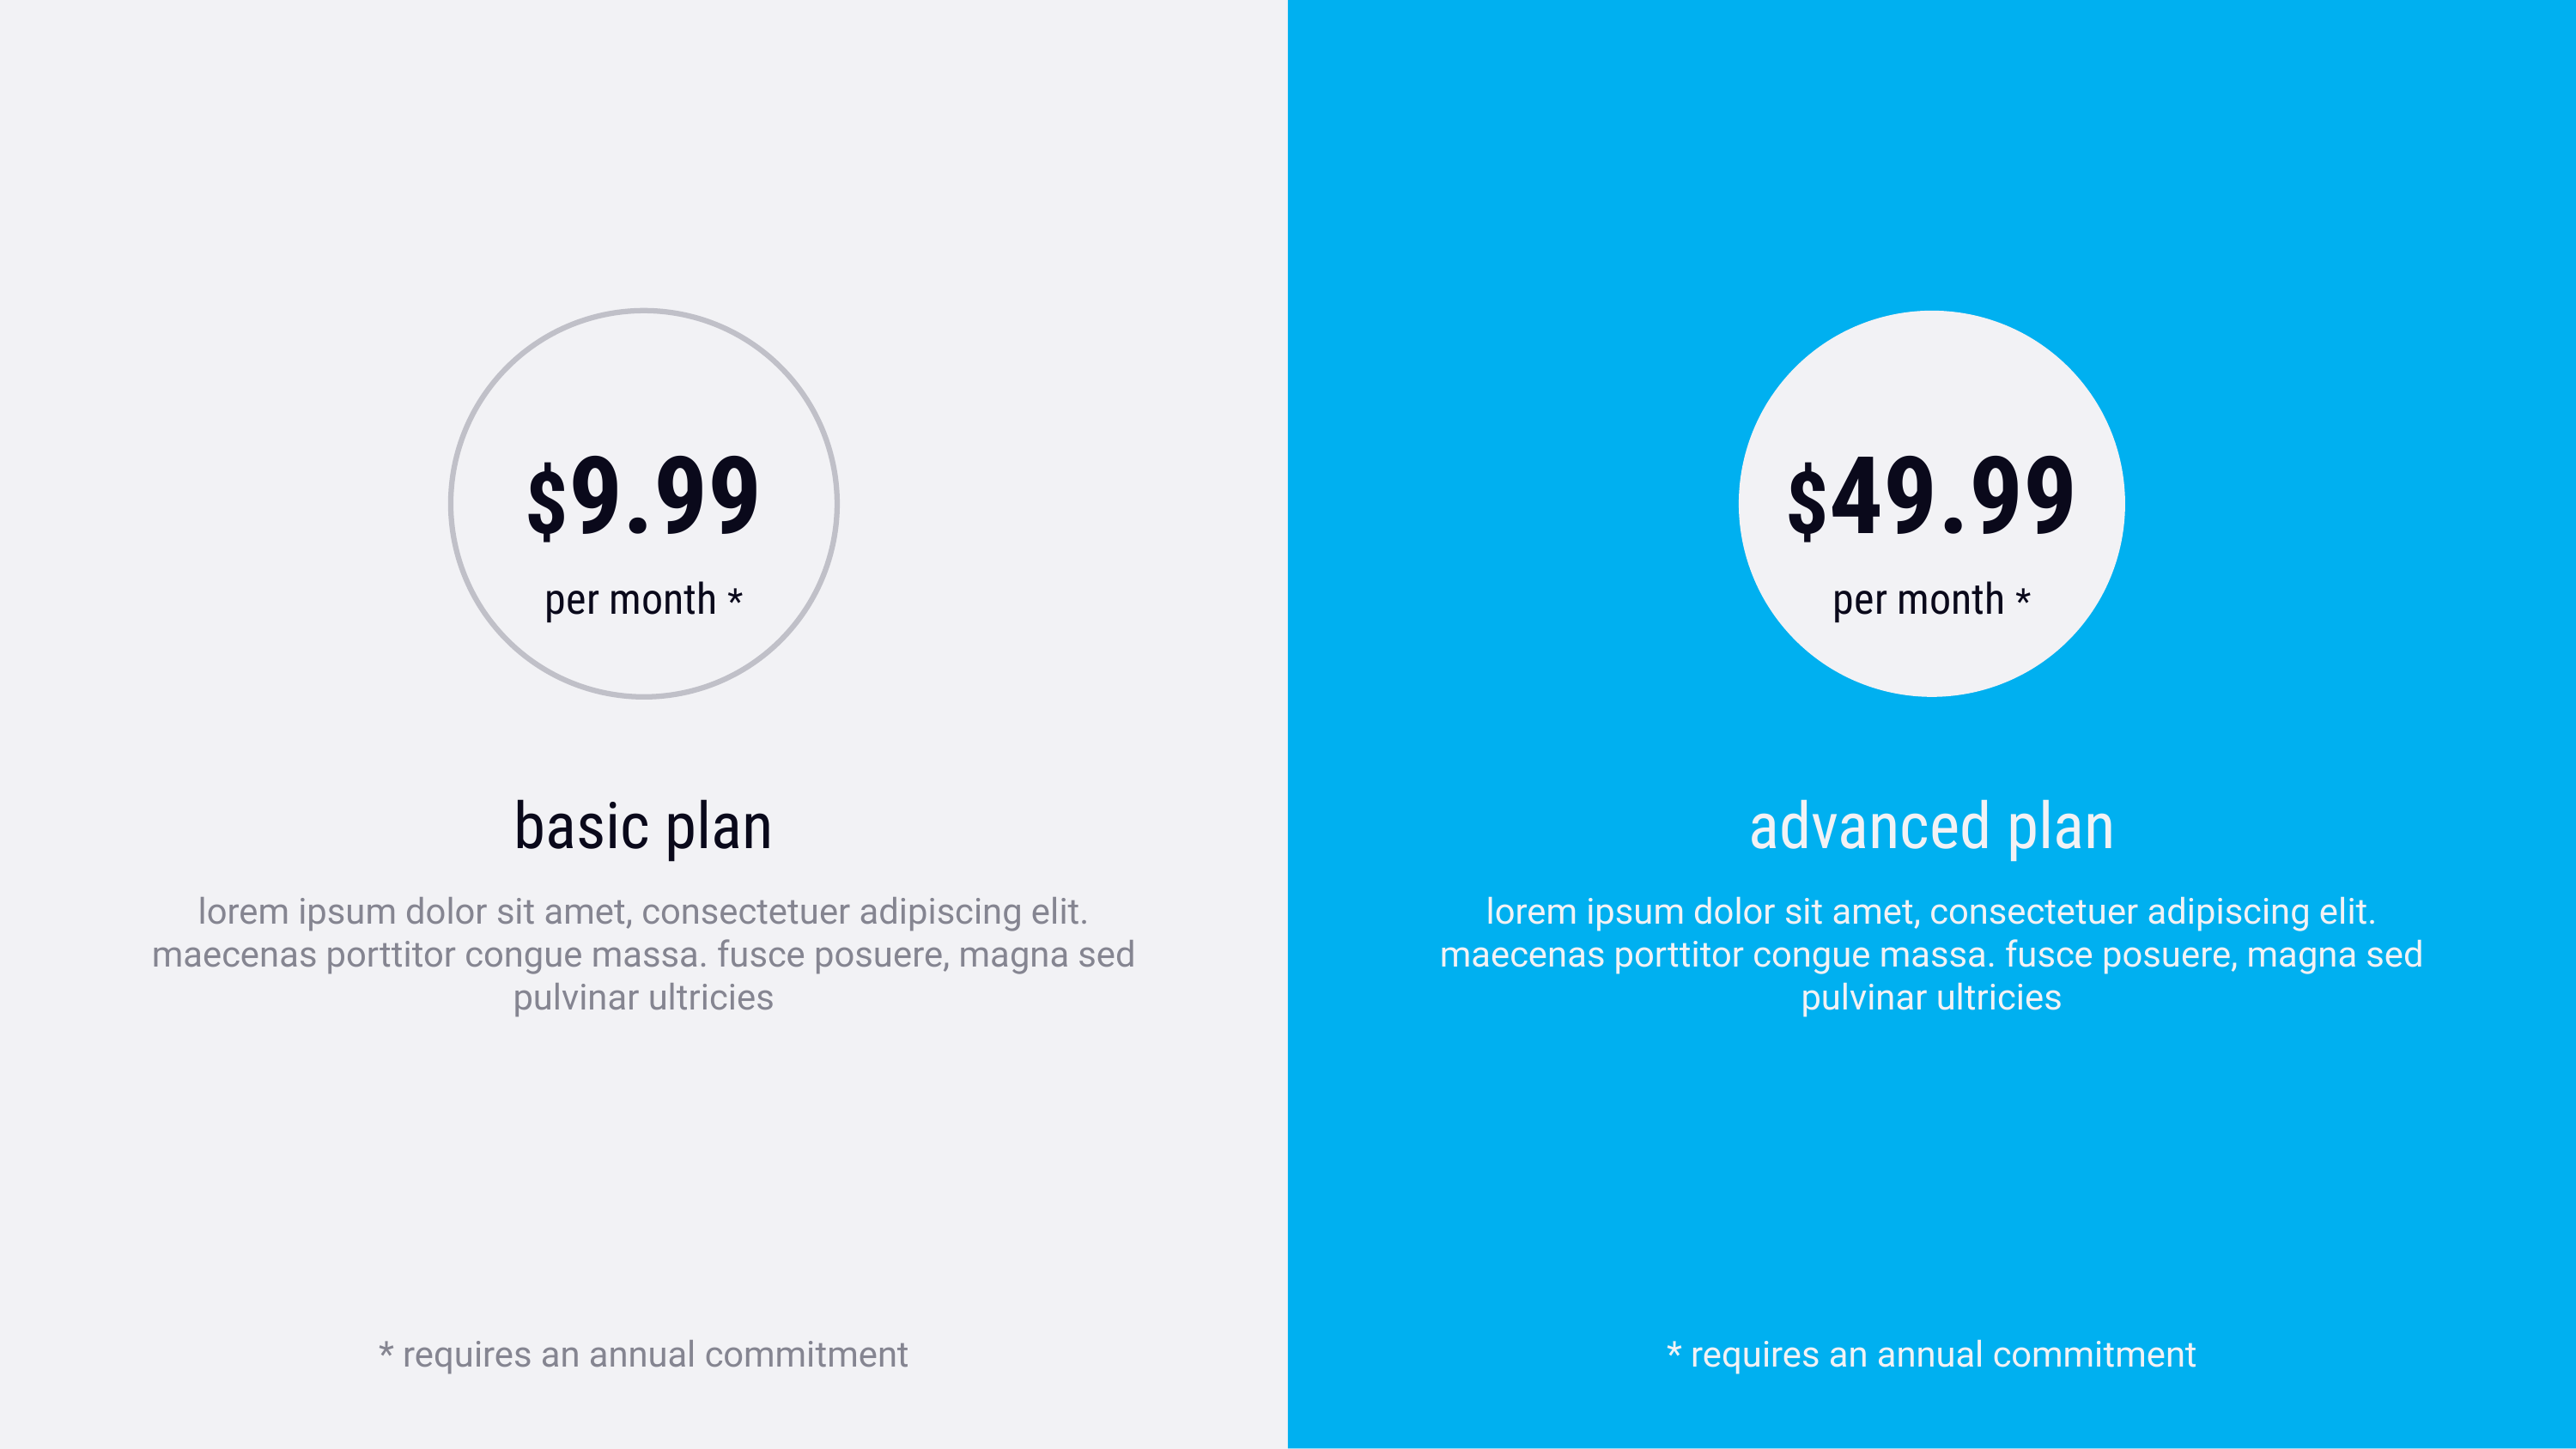

$9.99
per month *
basic plan
lorem ipsum dolor sit amet, consectetuer adipiscing elit. maecenas porttitor congue massa. fusce posuere, magna sed pulvinar ultricies
* requires an annual commitment

$49.99
per month *
advanced plan
lorem ipsum dolor sit amet, consectetuer adipiscing elit. maecenas porttitor congue massa. fusce posuere, magna sed pulvinar ultricies
* requires an annual commitment